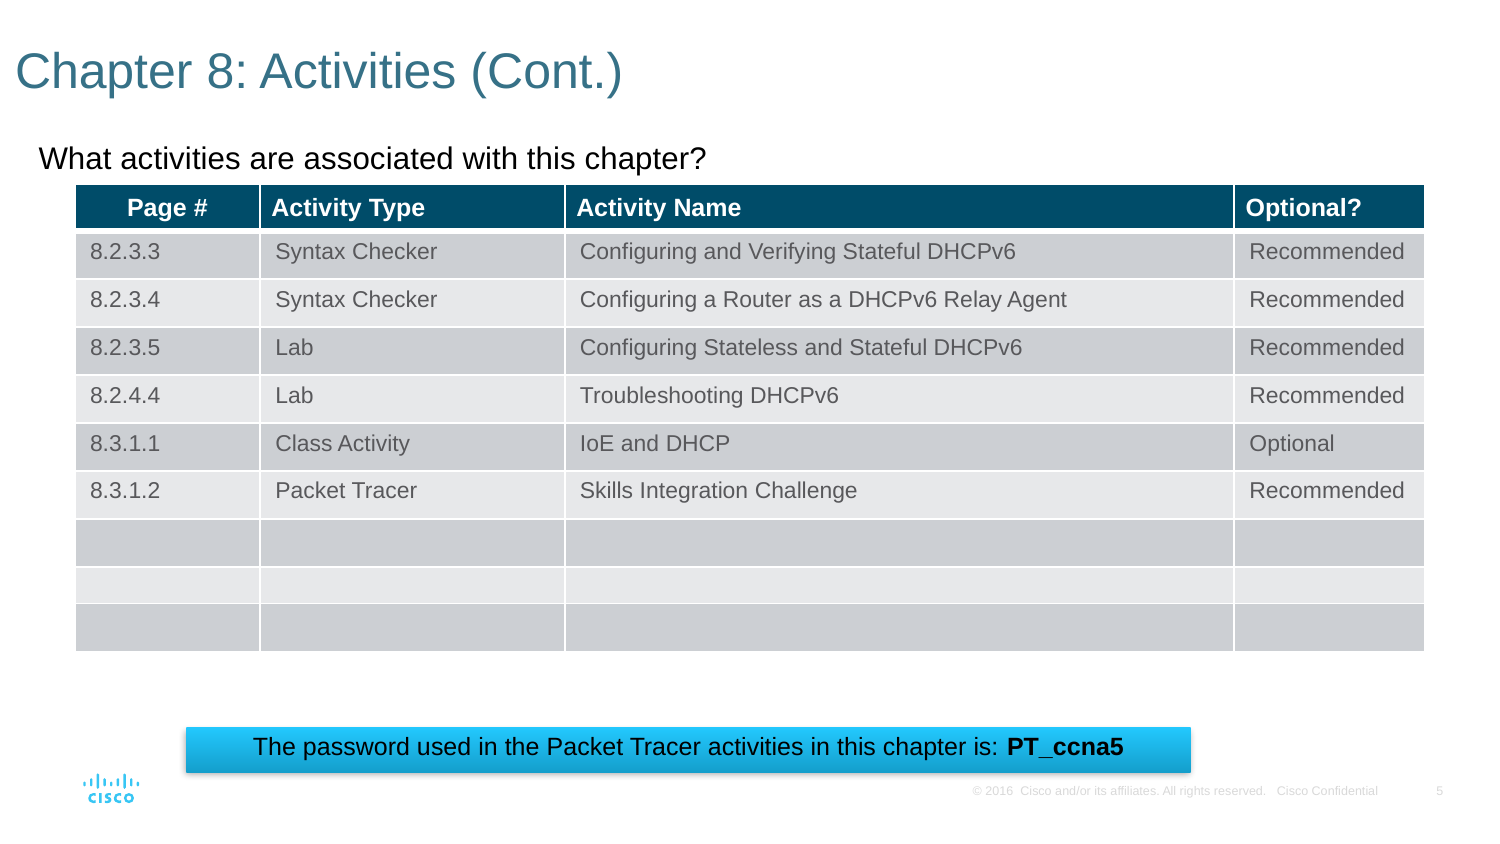

# Chapter 8: Activities (Cont.)
What activities are associated with this chapter?

| Page # | Activity Type | Activity Name | Optional? |
| --- | --- | --- | --- |
| 8.2.3.3 | Syntax Checker | Configuring and Verifying Stateful DHCPv6 | Recommended |
| 8.2.3.4 | Syntax Checker | Configuring a Router as a DHCPv6 Relay Agent | Recommended |
| 8.2.3.5 | Lab | Configuring Stateless and Stateful DHCPv6 | Recommended |
| 8.2.4.4 | Lab | Troubleshooting DHCPv6 | Recommended |
| 8.3.1.1 | Class Activity | IoE and DHCP | Optional |
| 8.3.1.2 | Packet Tracer | Skills Integration Challenge | Recommended |
|  |  |  |  |
|  |  |  |  |
|  |  |  |  |
The password used in the Packet Tracer activities in this chapter is: PT_ccna5